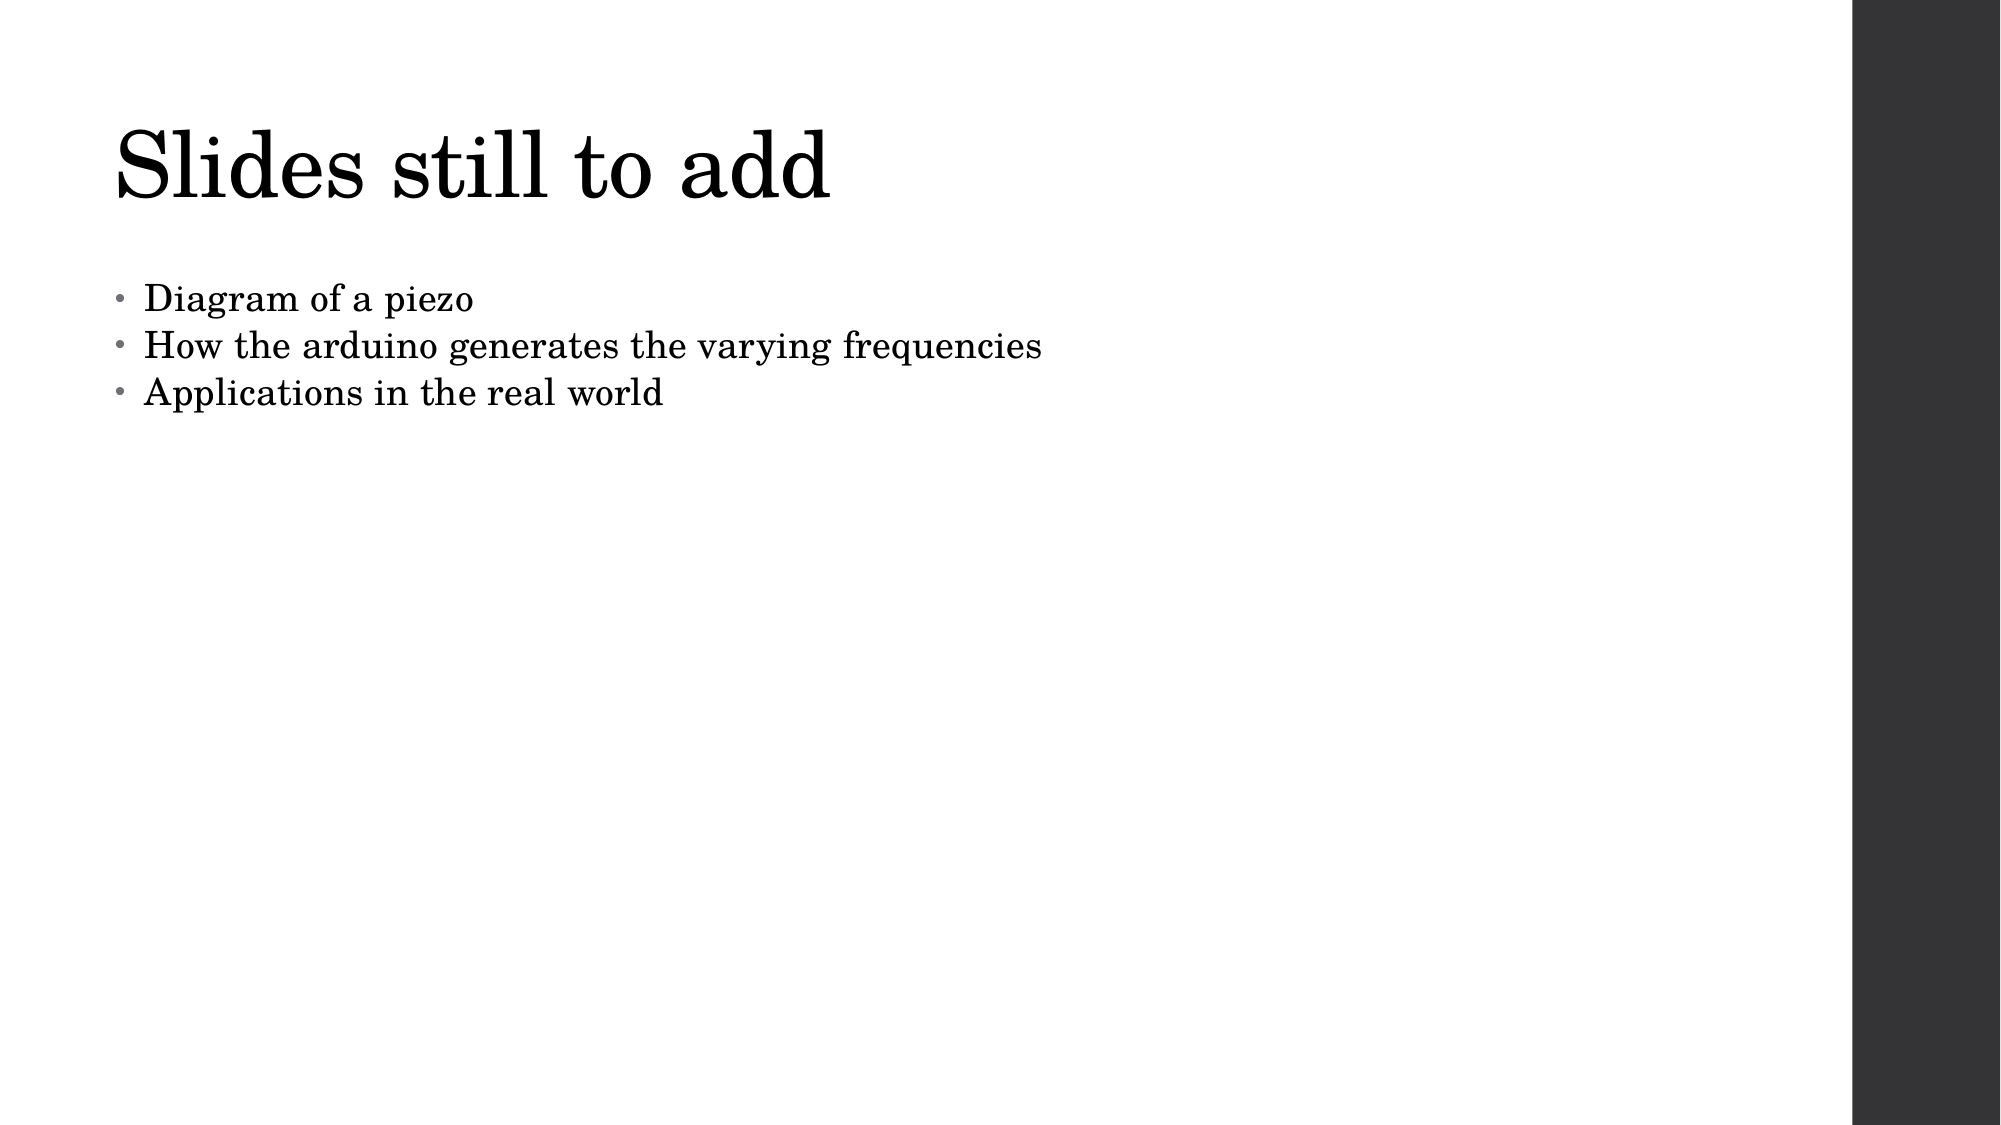

# Slides still to add
Diagram of a piezo
How the arduino generates the varying frequencies
Applications in the real world